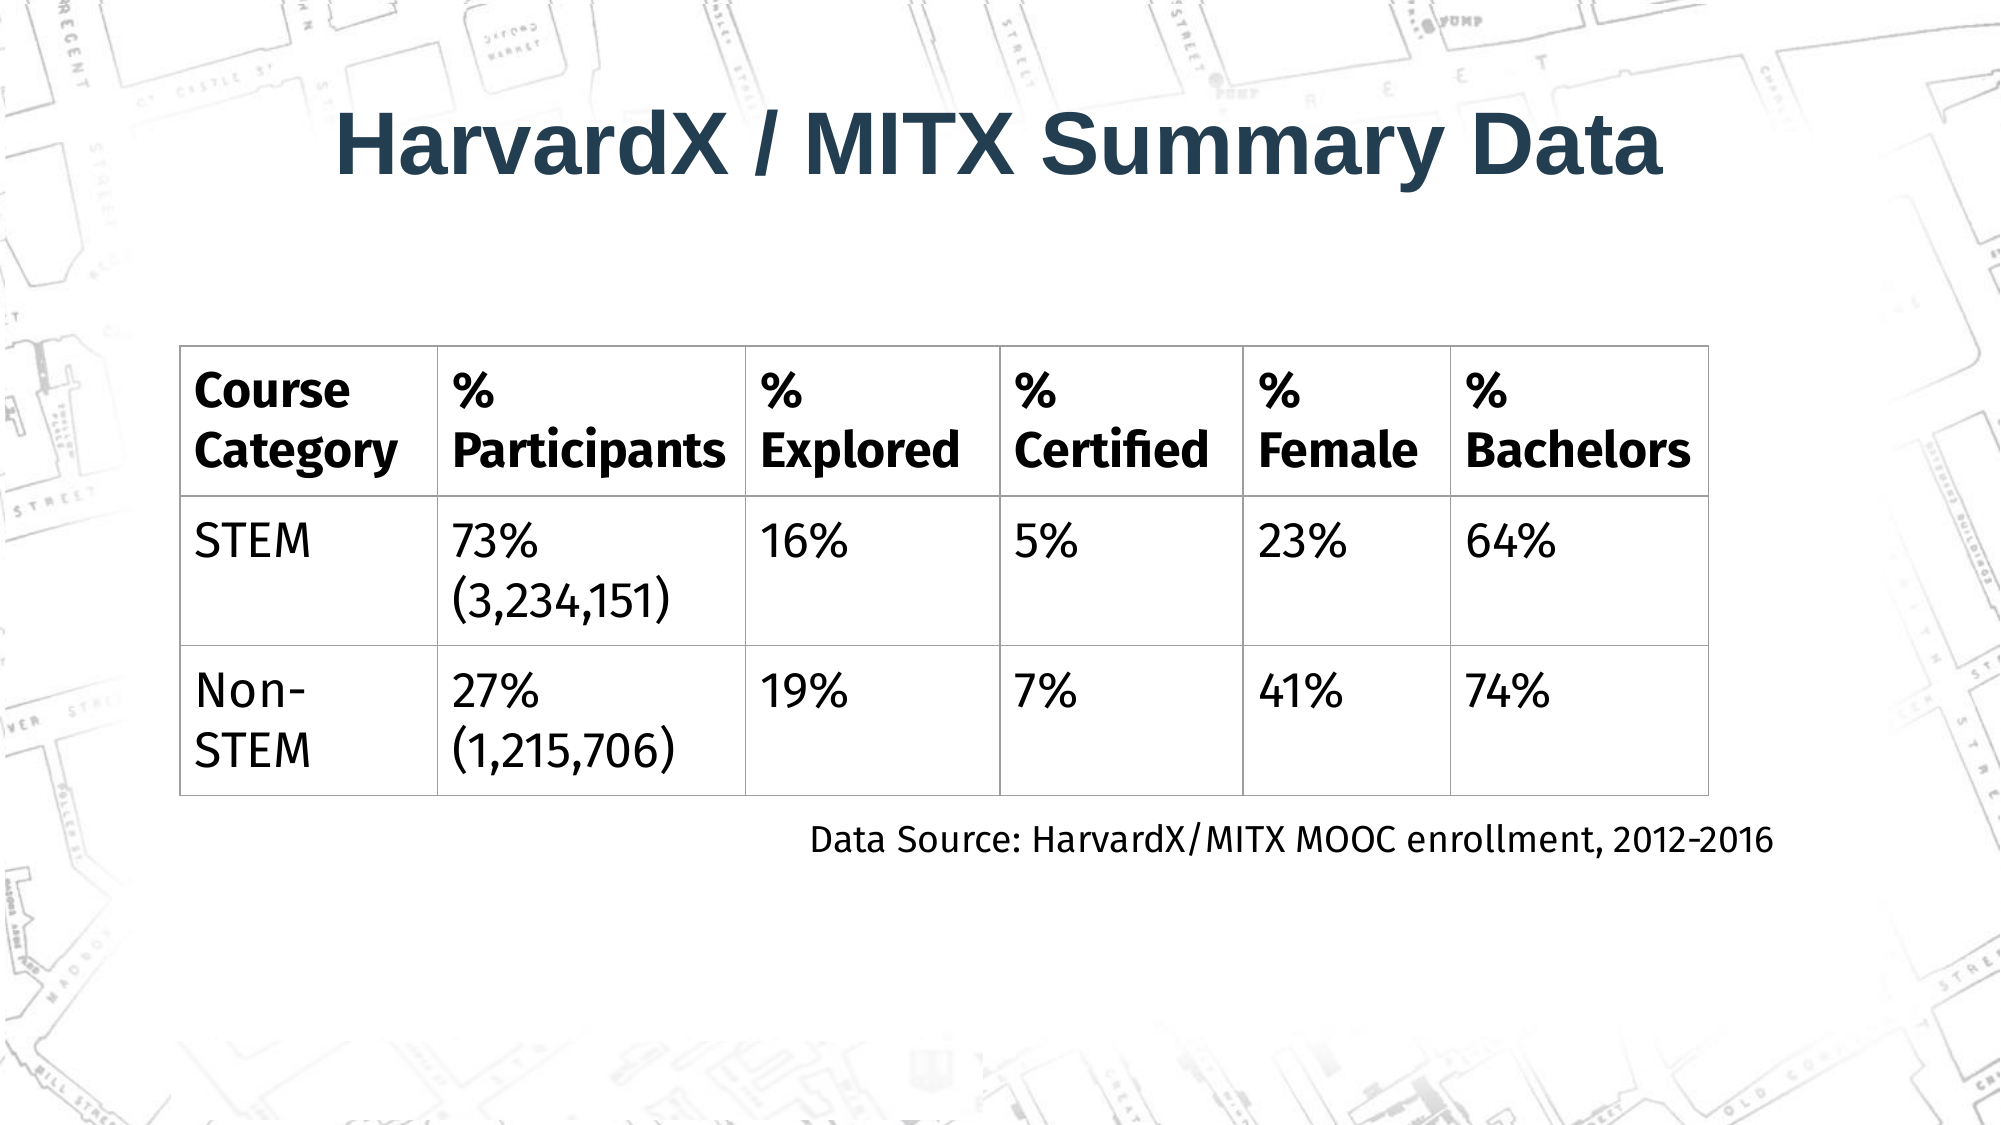

# HarvardX / MITX Summary Data
| Course Category | % Participants | % Explored | % Certified | % Female | % Bachelors |
| --- | --- | --- | --- | --- | --- |
| STEM | 73% (3,234,151) | 16% | 5% | 23% | 64% |
| Non-STEM | 27% (1,215,706) | 19% | 7% | 41% | 74% |
Data Source: HarvardX/MITX MOOC enrollment, 2012-2016